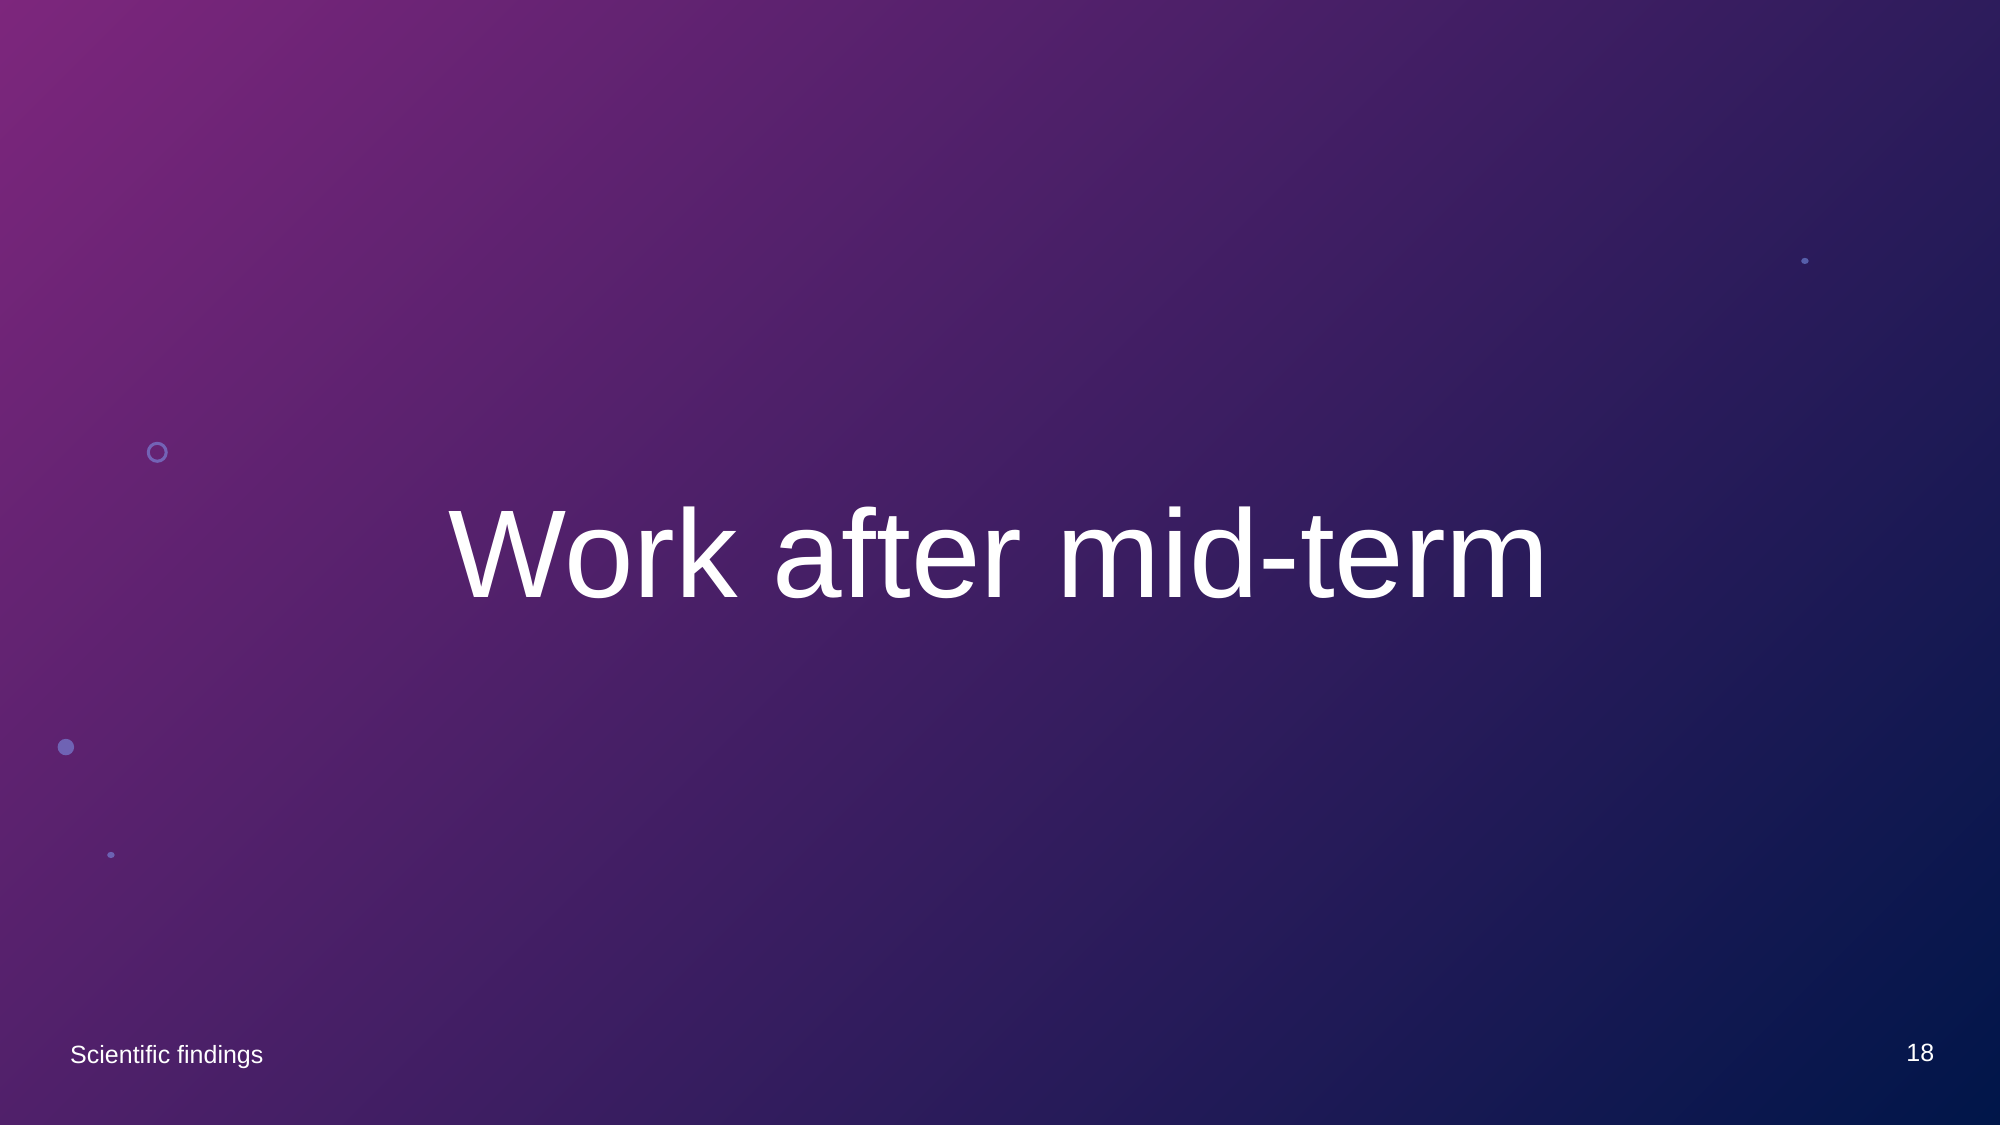

# Work after mid-term
18
Scientific findings